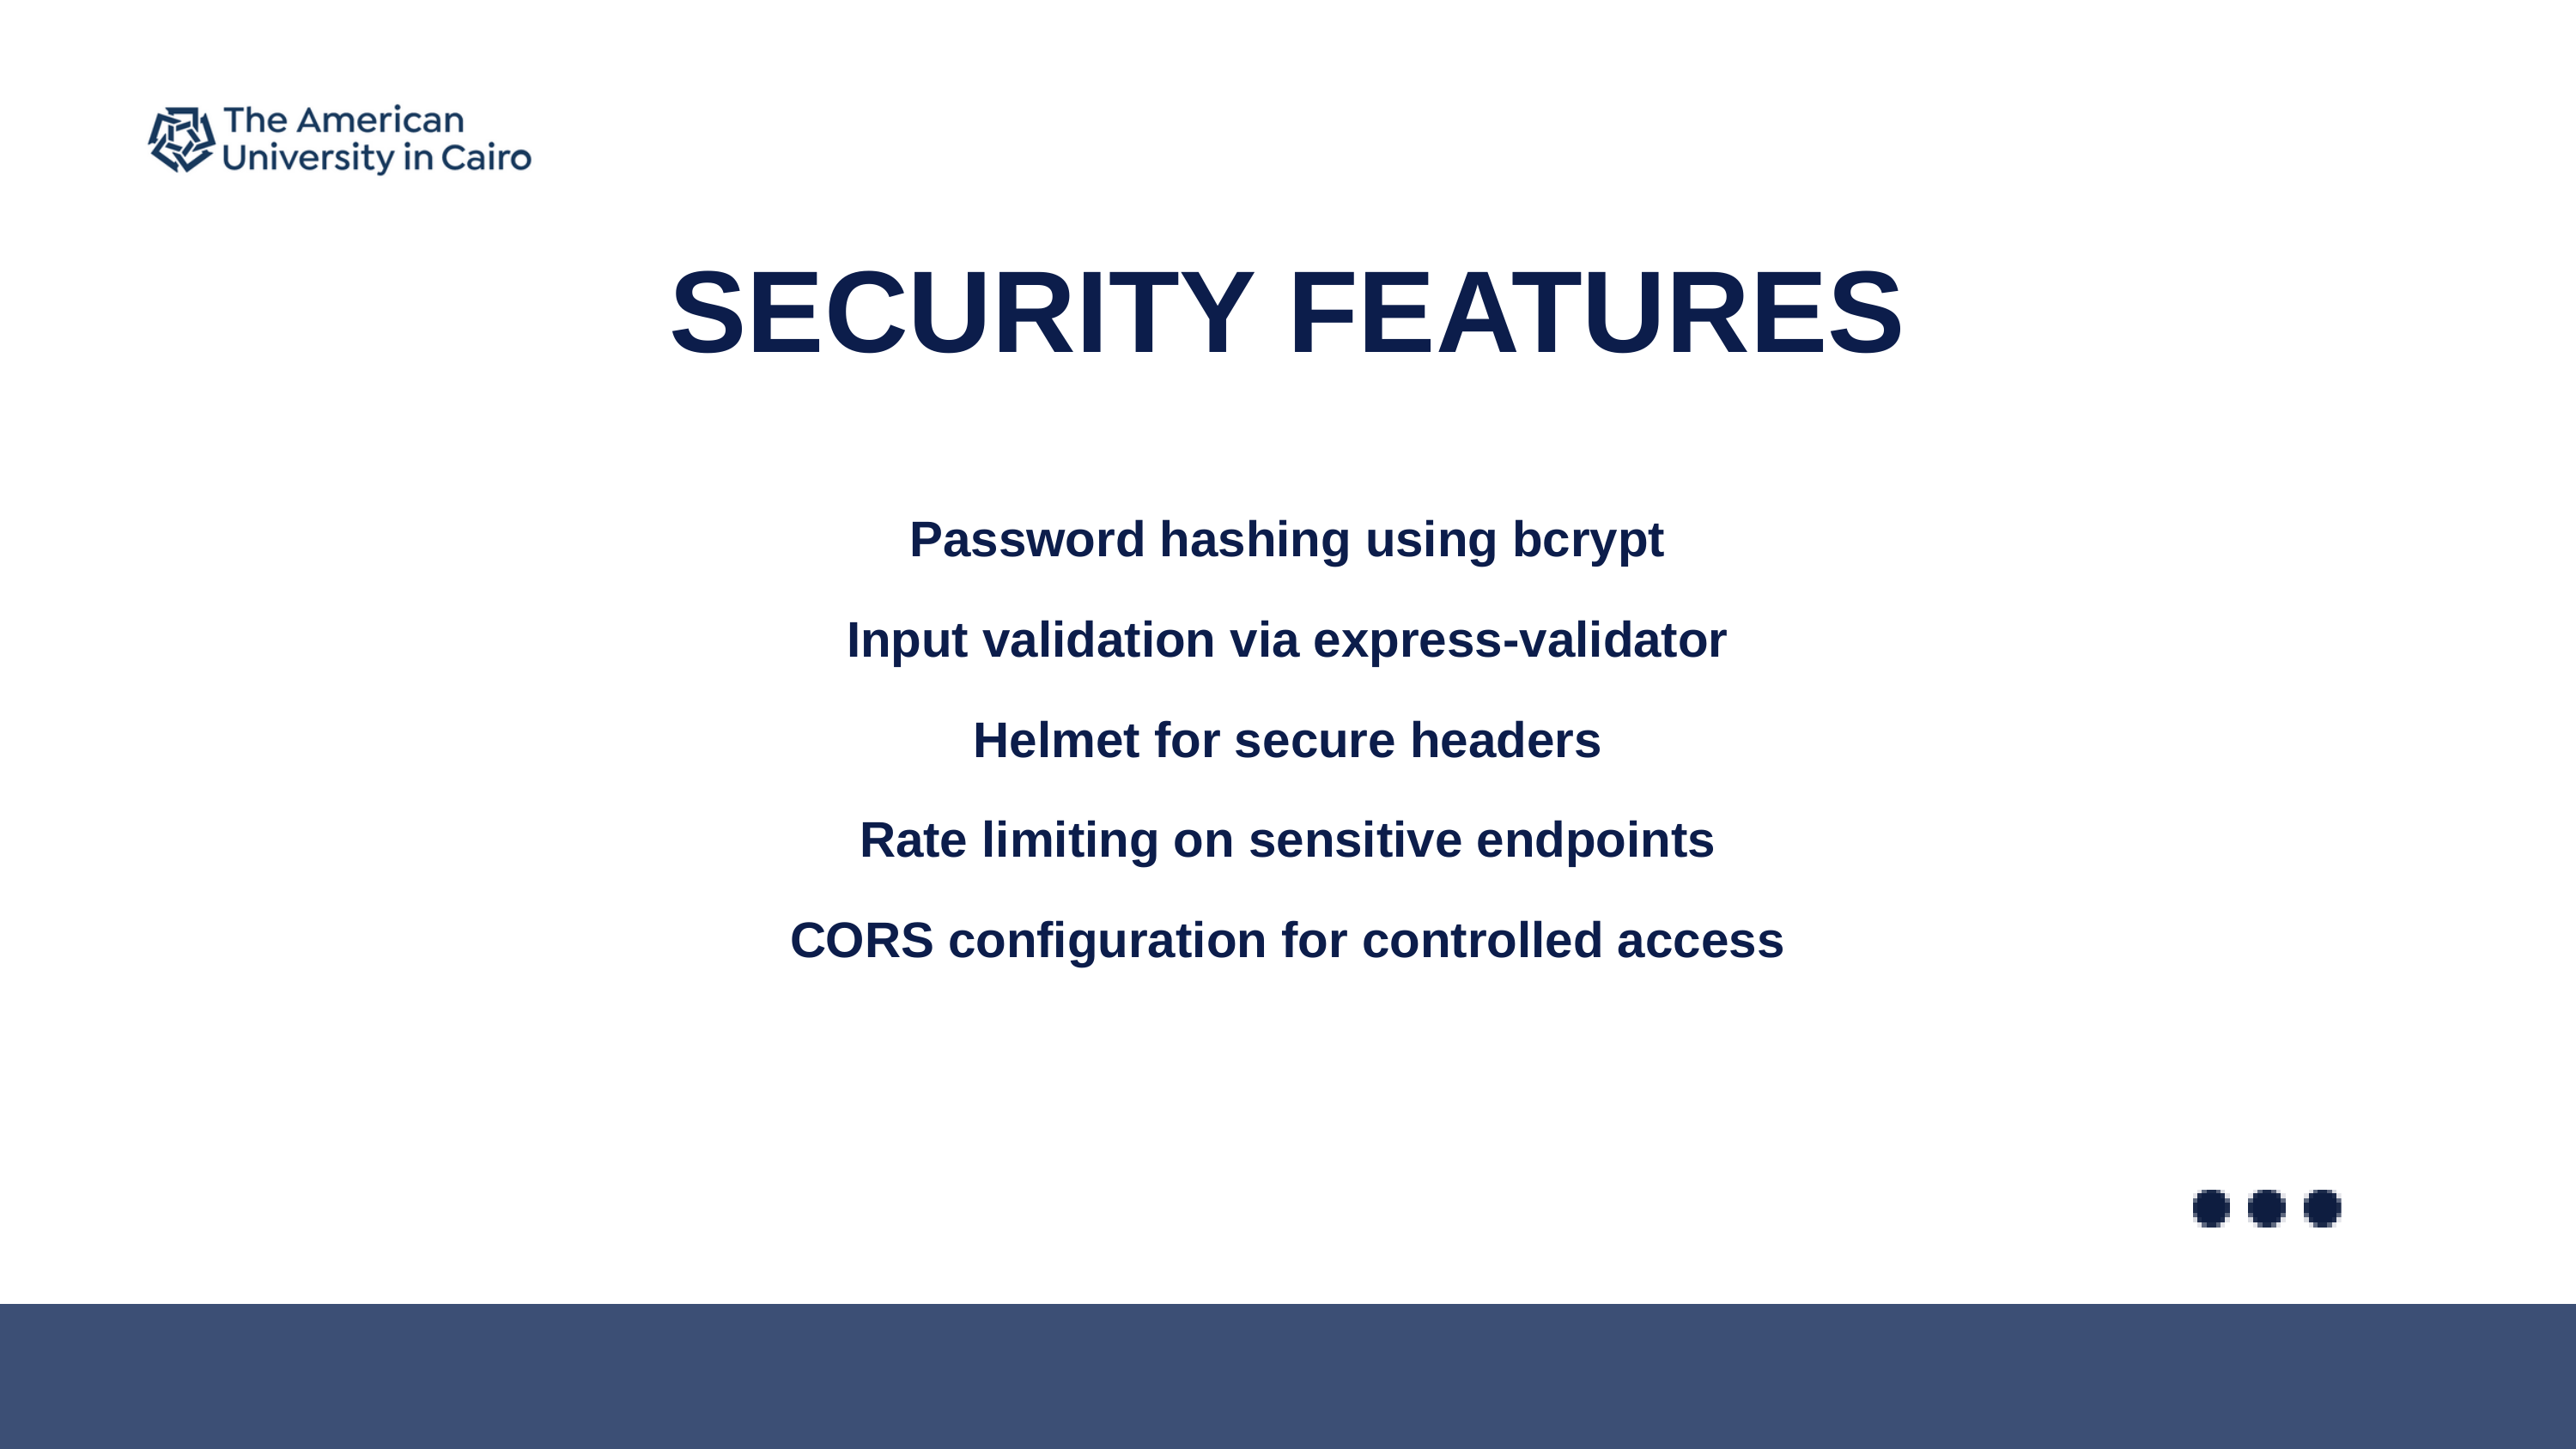

SECURITY FEATURES
Password hashing using bcrypt
Input validation via express-validator
Helmet for secure headers
Rate limiting on sensitive endpoints
CORS configuration for controlled access